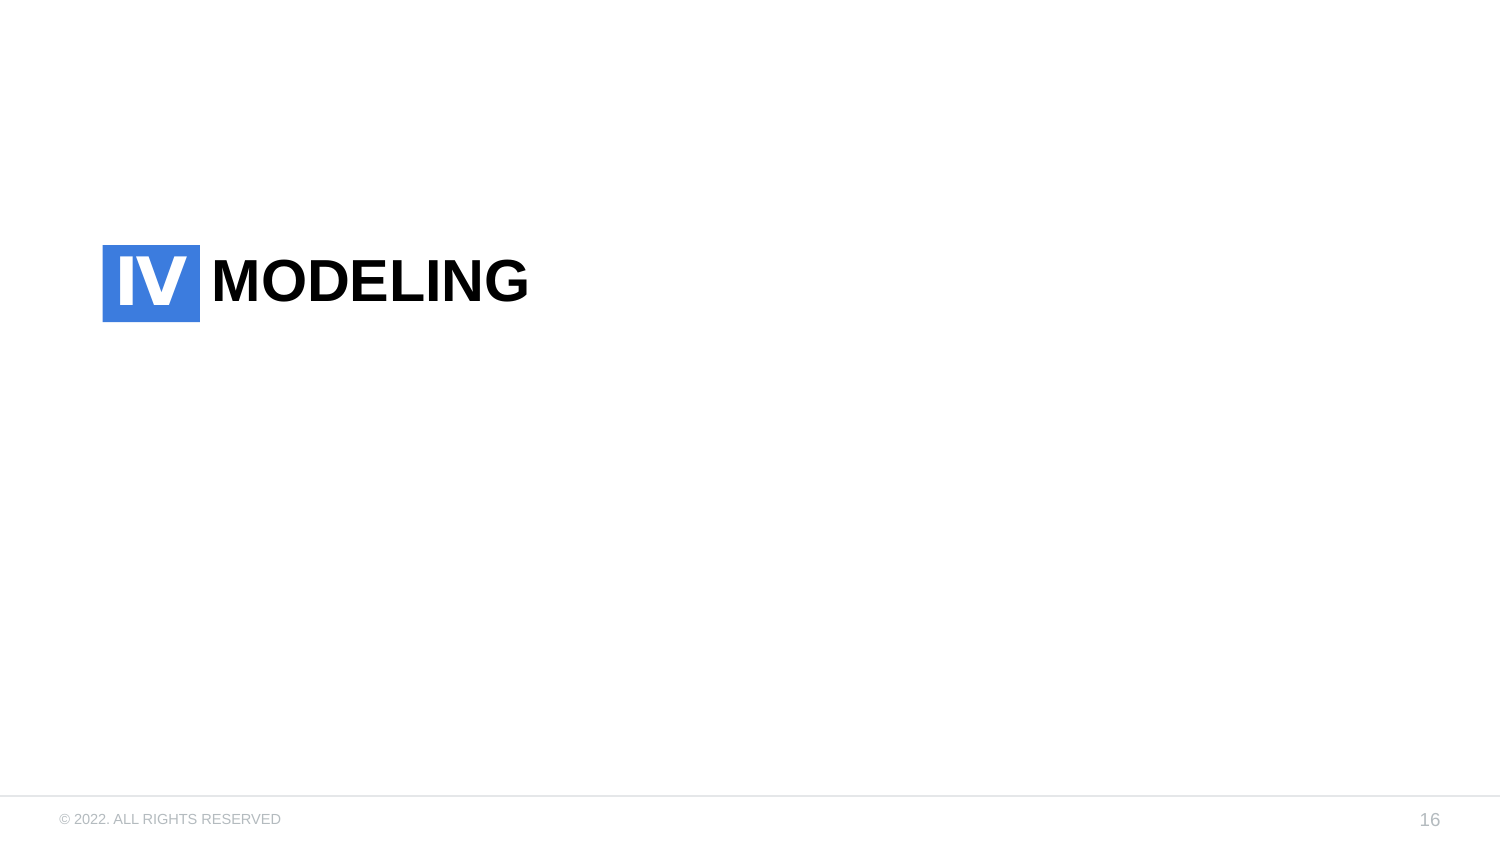

Ⅳ
# MODELING
16
© 2022. ALL RIGHTS RESERVED